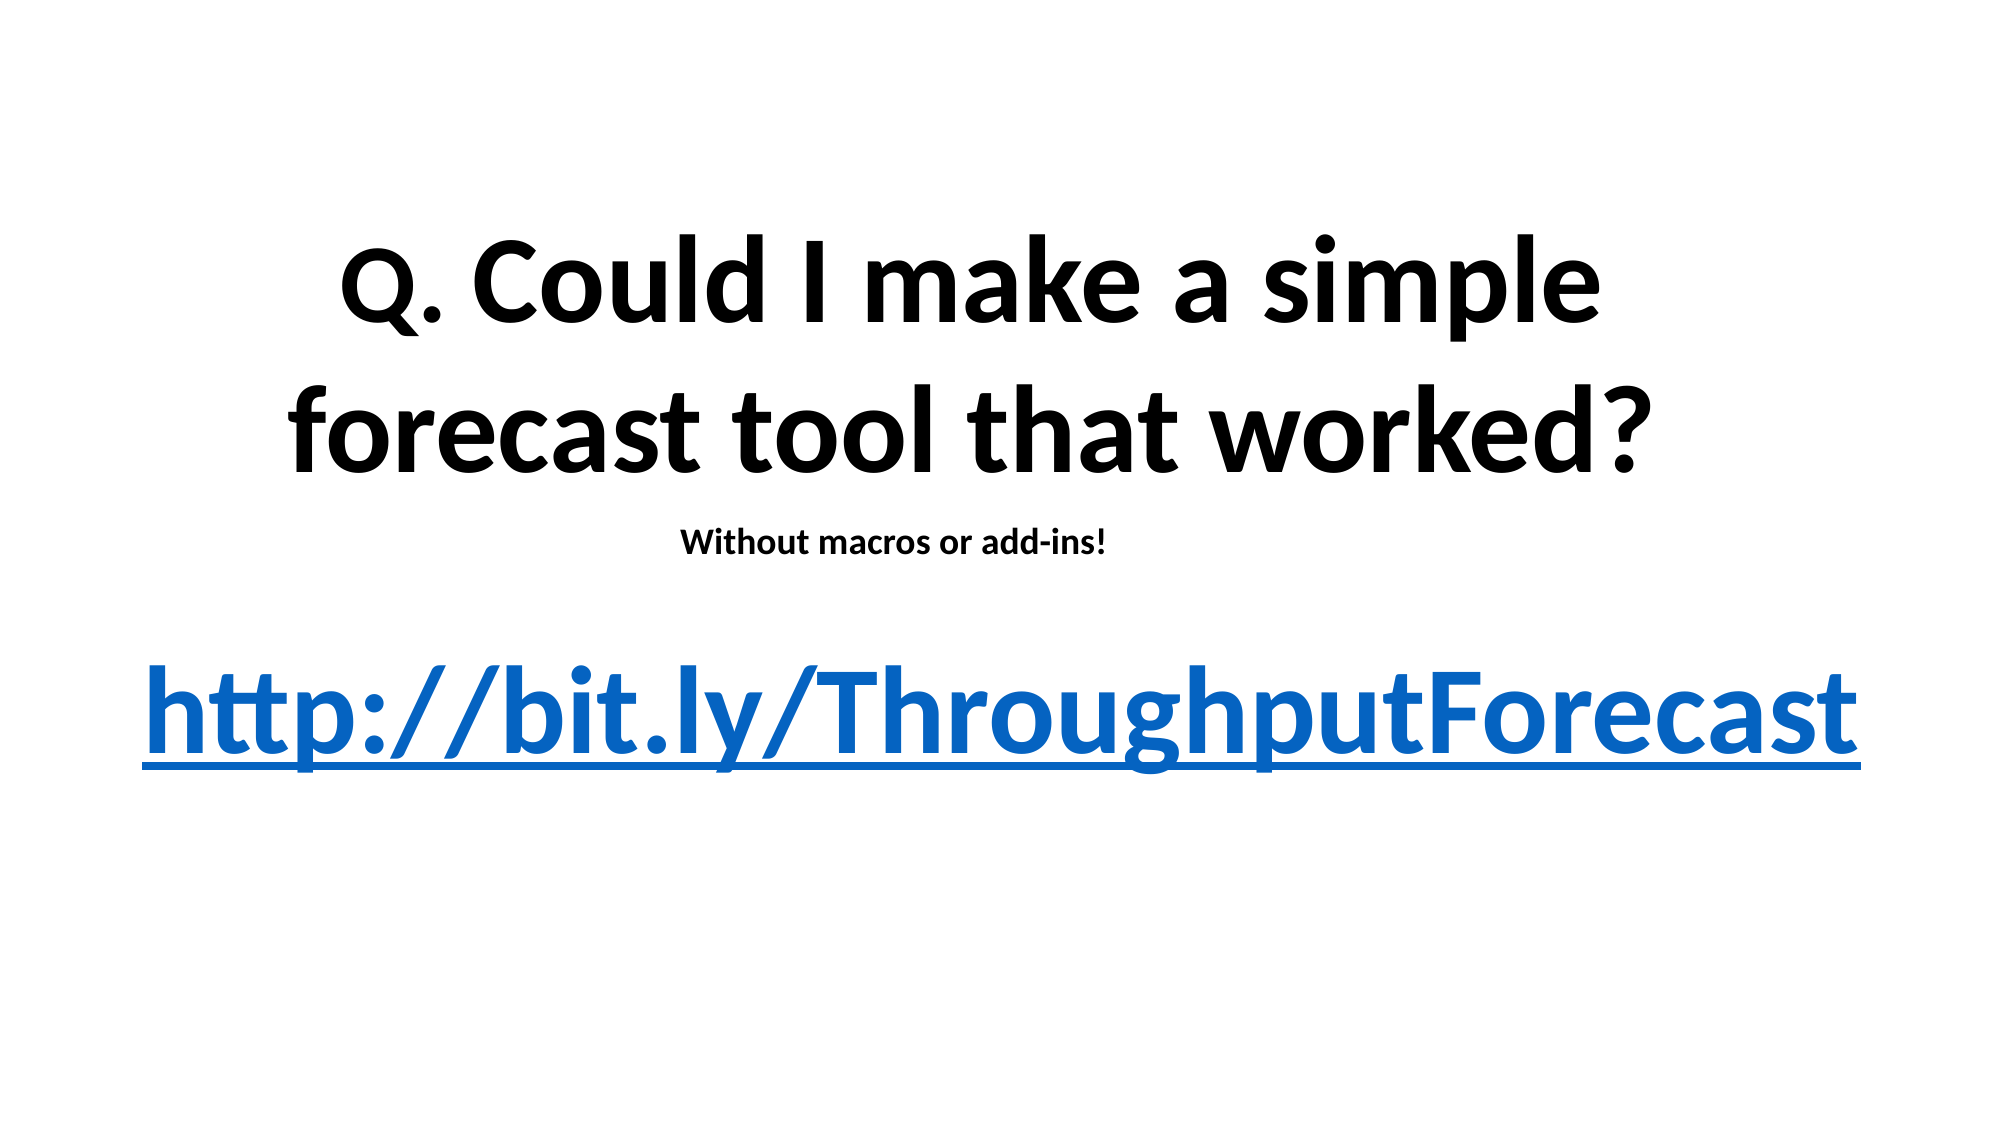

Q. Could I make a simple forecast tool that worked?
Without macros or add-ins!
http://bit.ly/ThroughputForecast